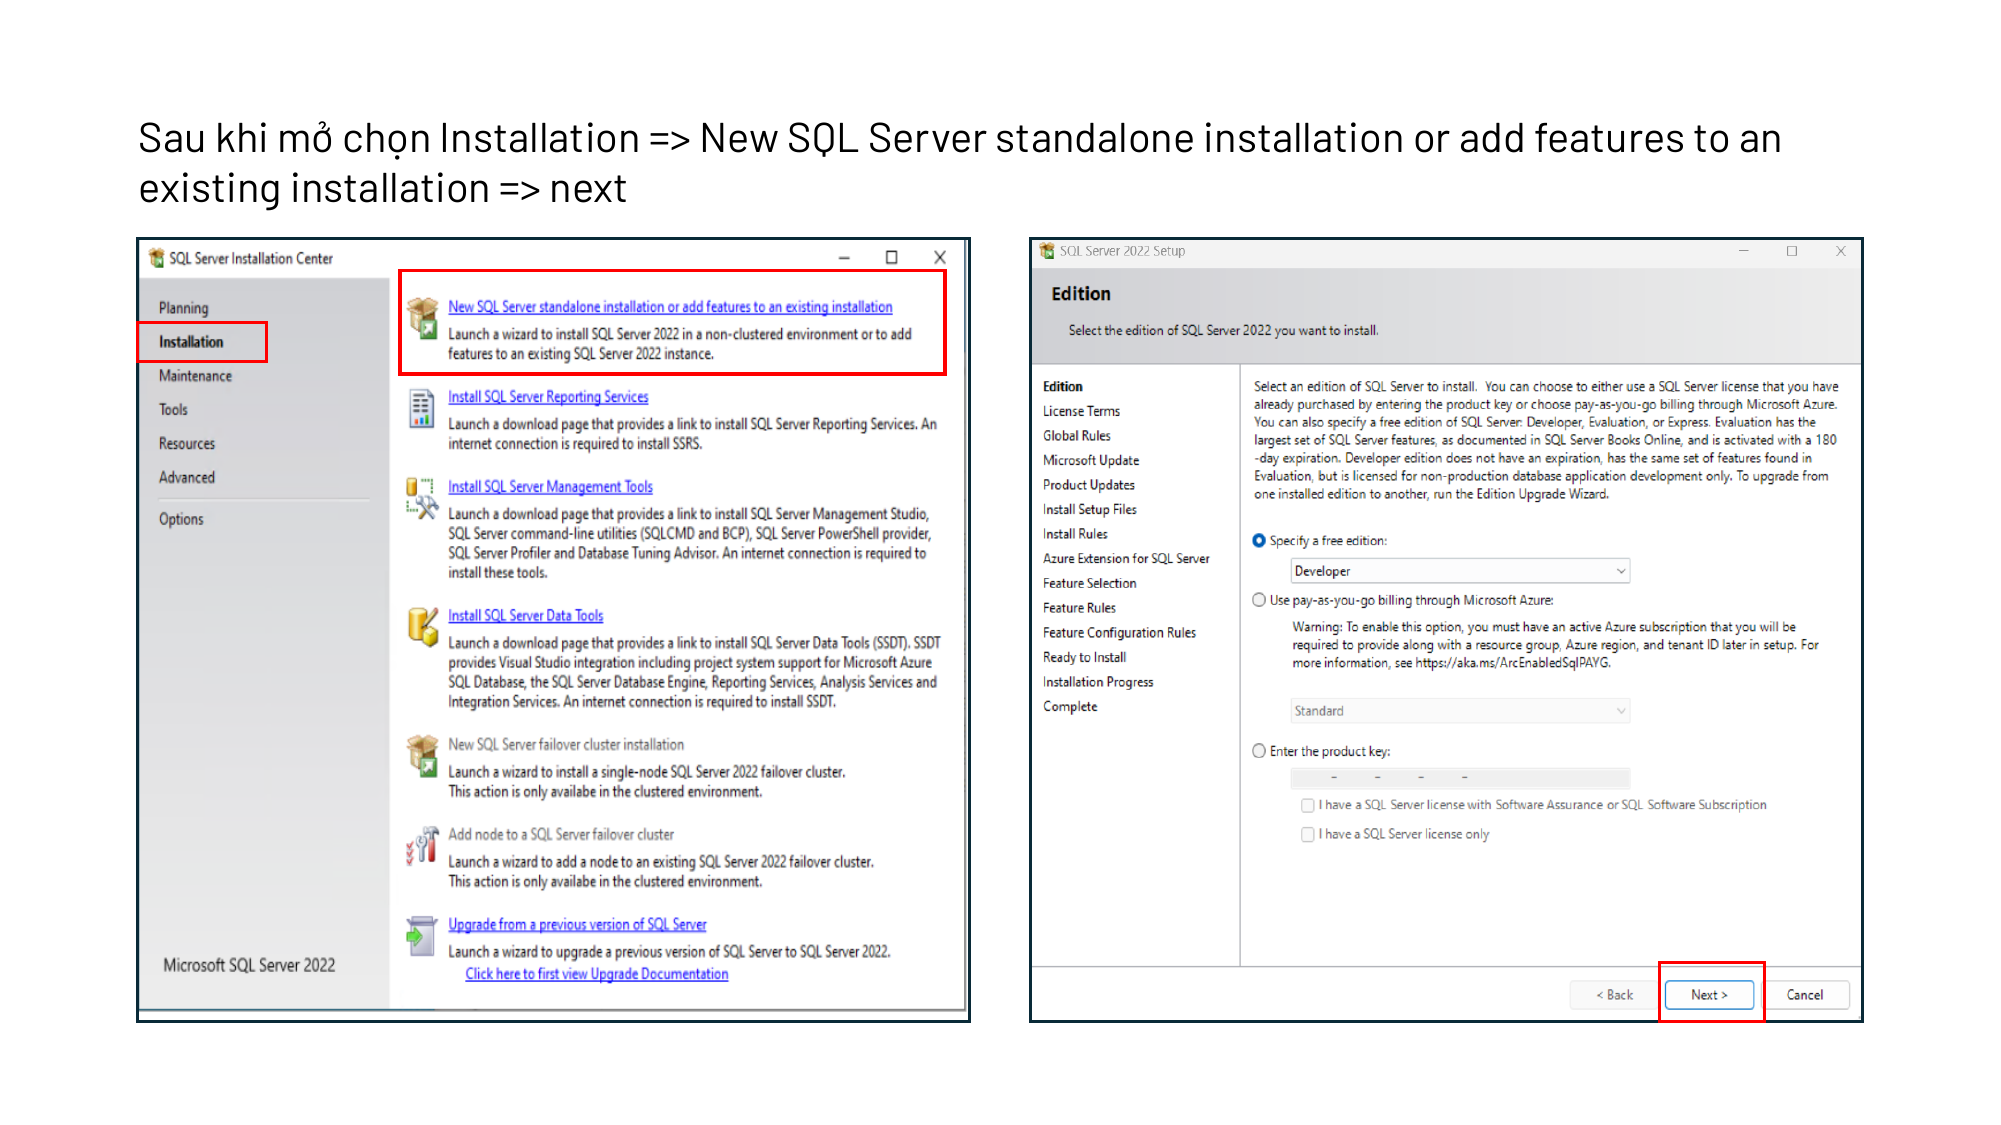

Sau khi mở chọn Installation => New SQL Server standalone installation or add features to an existing installation => next